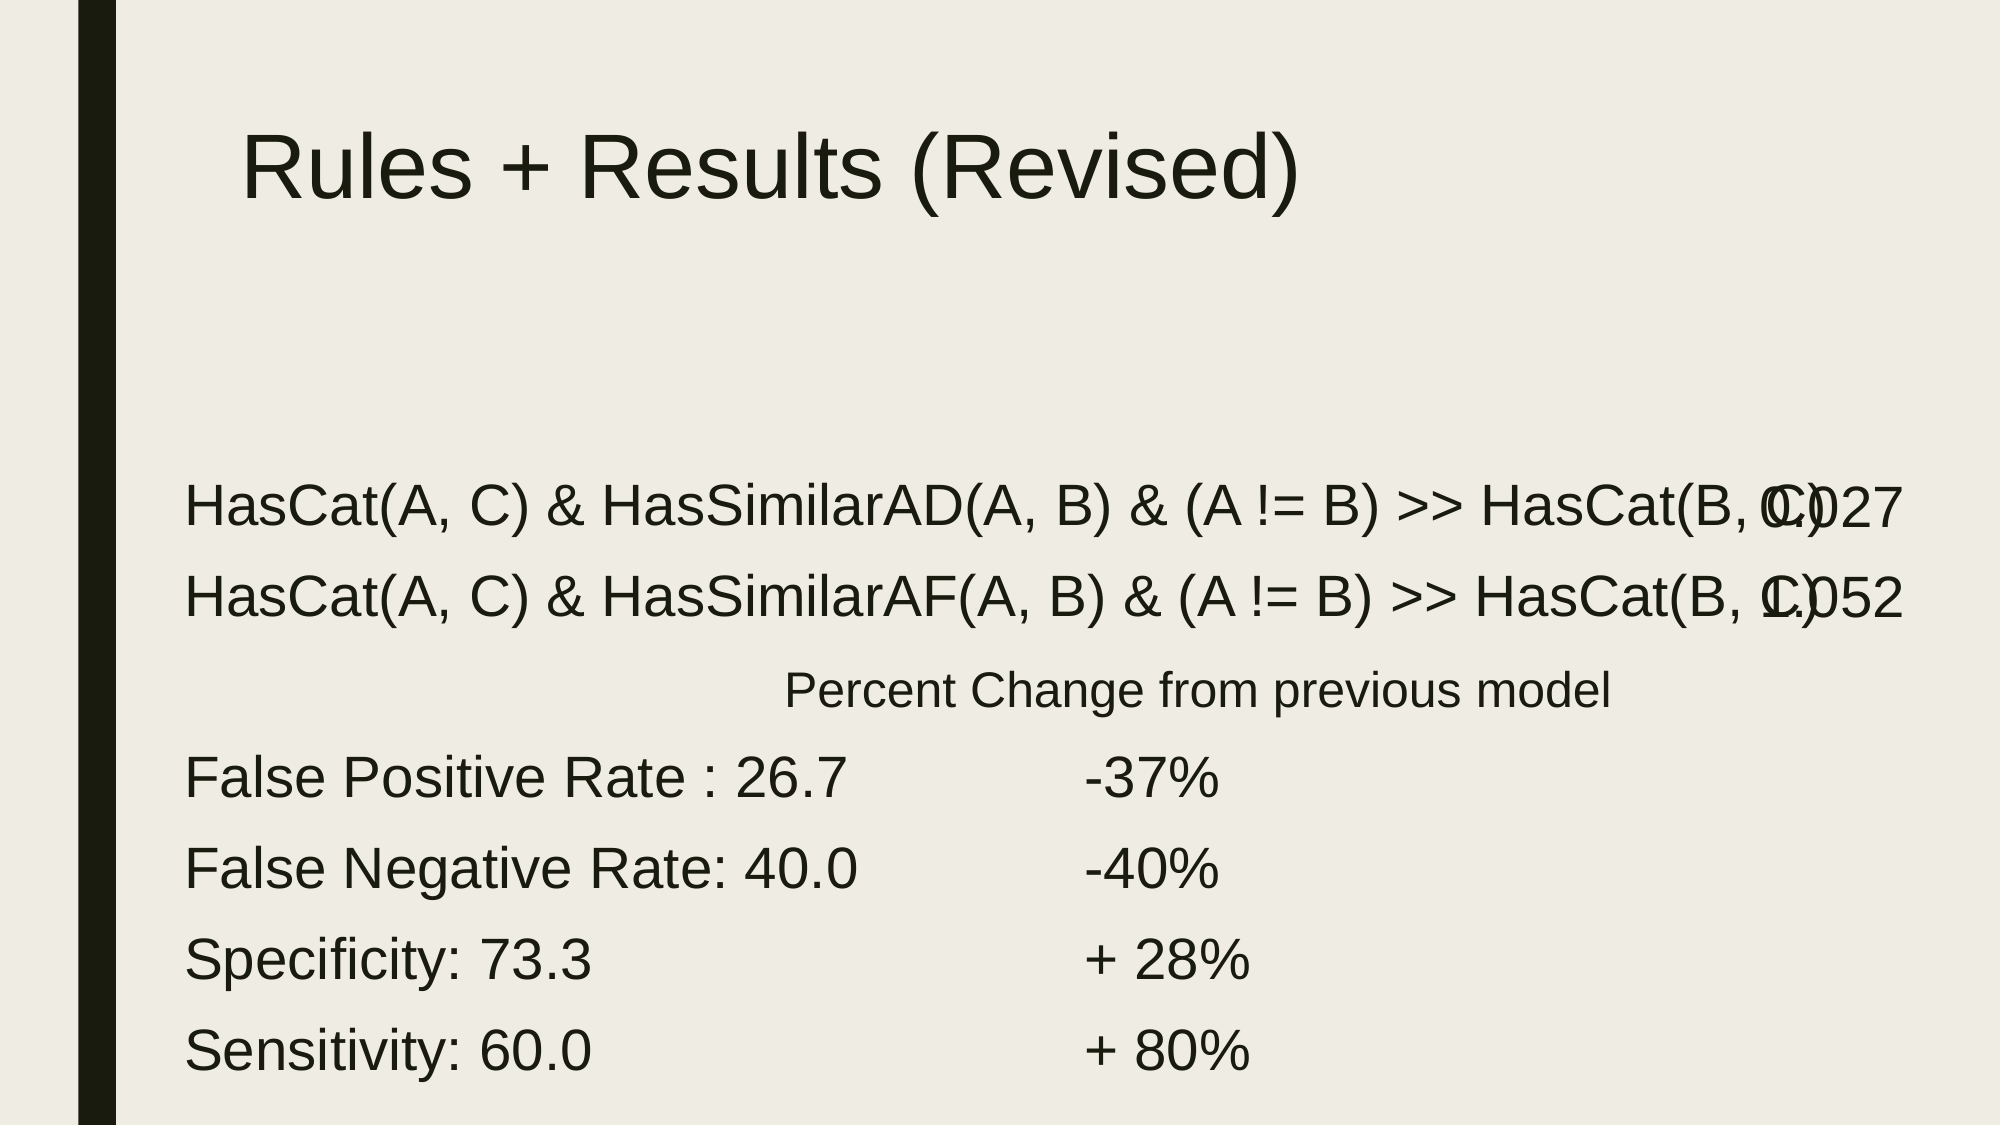

# Rules + Results (Revised)

HasCat(A, C) & HasSimilarAD(A, B) & (A != B) >> HasCat(B, C)
HasCat(A, C) & HasSimilarAF(A, B) & (A != B) >> HasCat(B, C)
				Percent Change from previous model
False Positive Rate : 26.7		-37%
False Negative Rate: 40.0		-40%
Specificity: 73.3				+ 28%
Sensitivity: 60.0				+ 80%

0.027
1.052